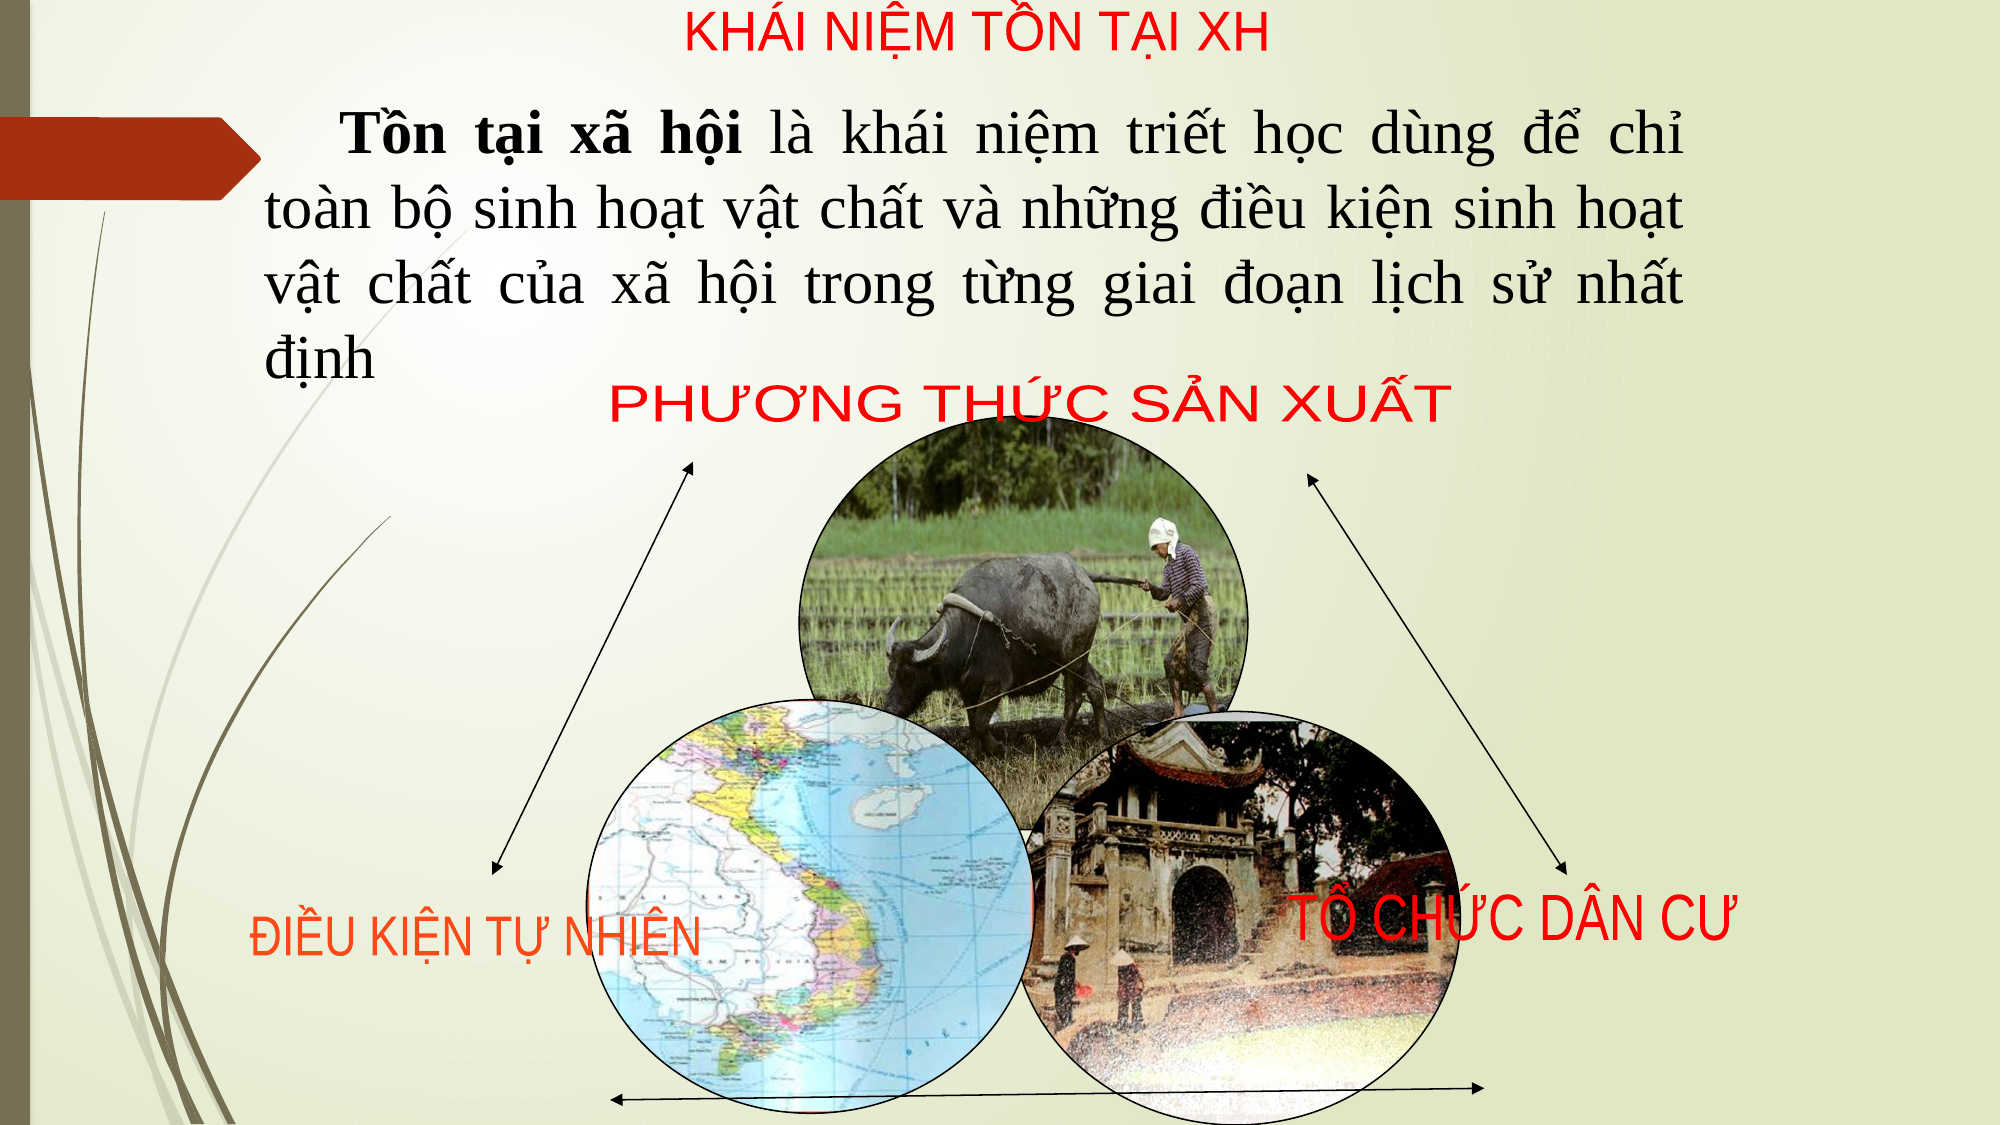

KHÁI NIỆM TỒN TẠI XH
Tồn tại xã hội là khái niệm triết học dùng để chỉ toàn bộ sinh hoạt vật chất và những điều kiện sinh hoạt vật chất của xã hội trong từng giai đoạn lịch sử nhất định
PHƯƠNG THỨC SẢN XUẤT

TỔ CHỨC DÂN CƯ
ĐIỀU KIỆN TỰ NHIÊN